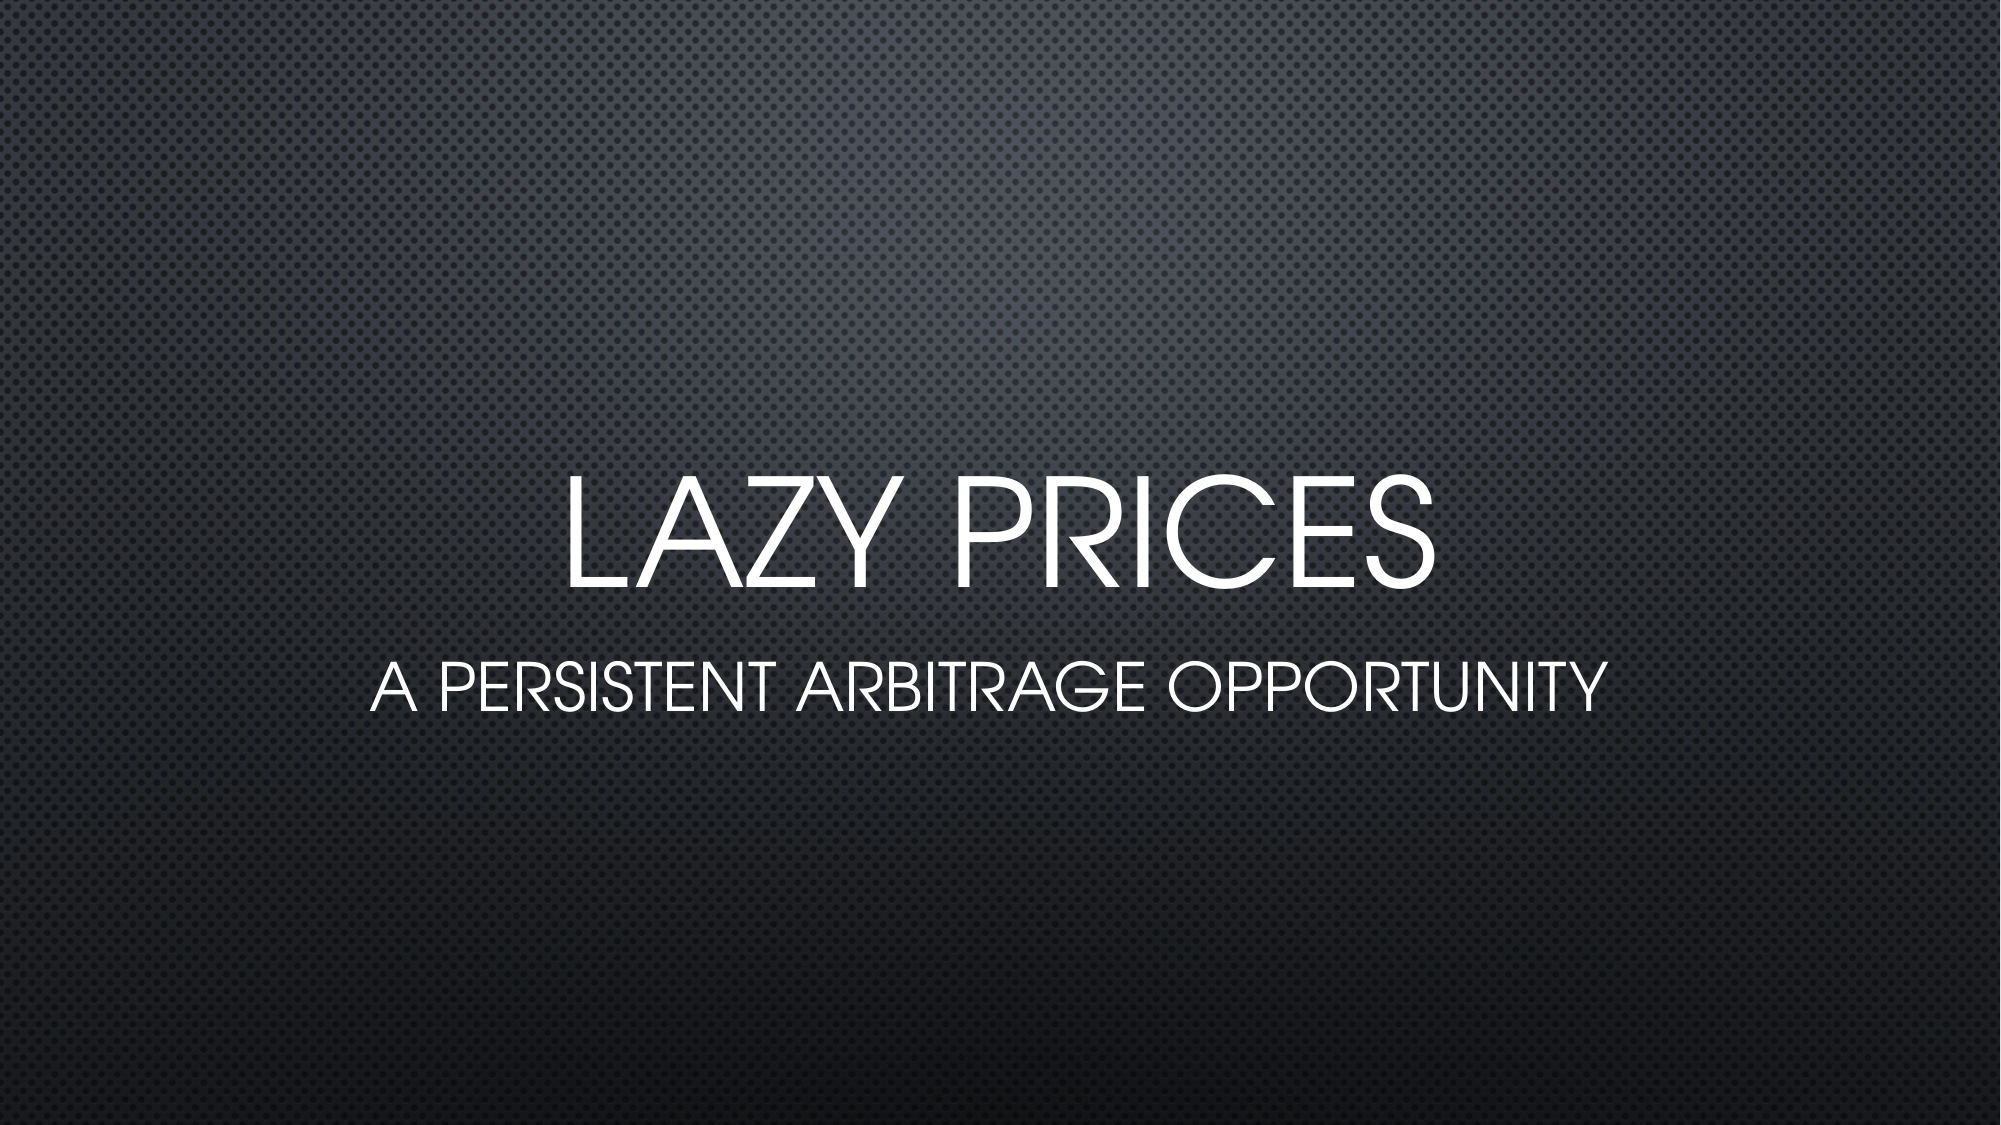

# Lazy Prices
A persistent arbitrage opportunity